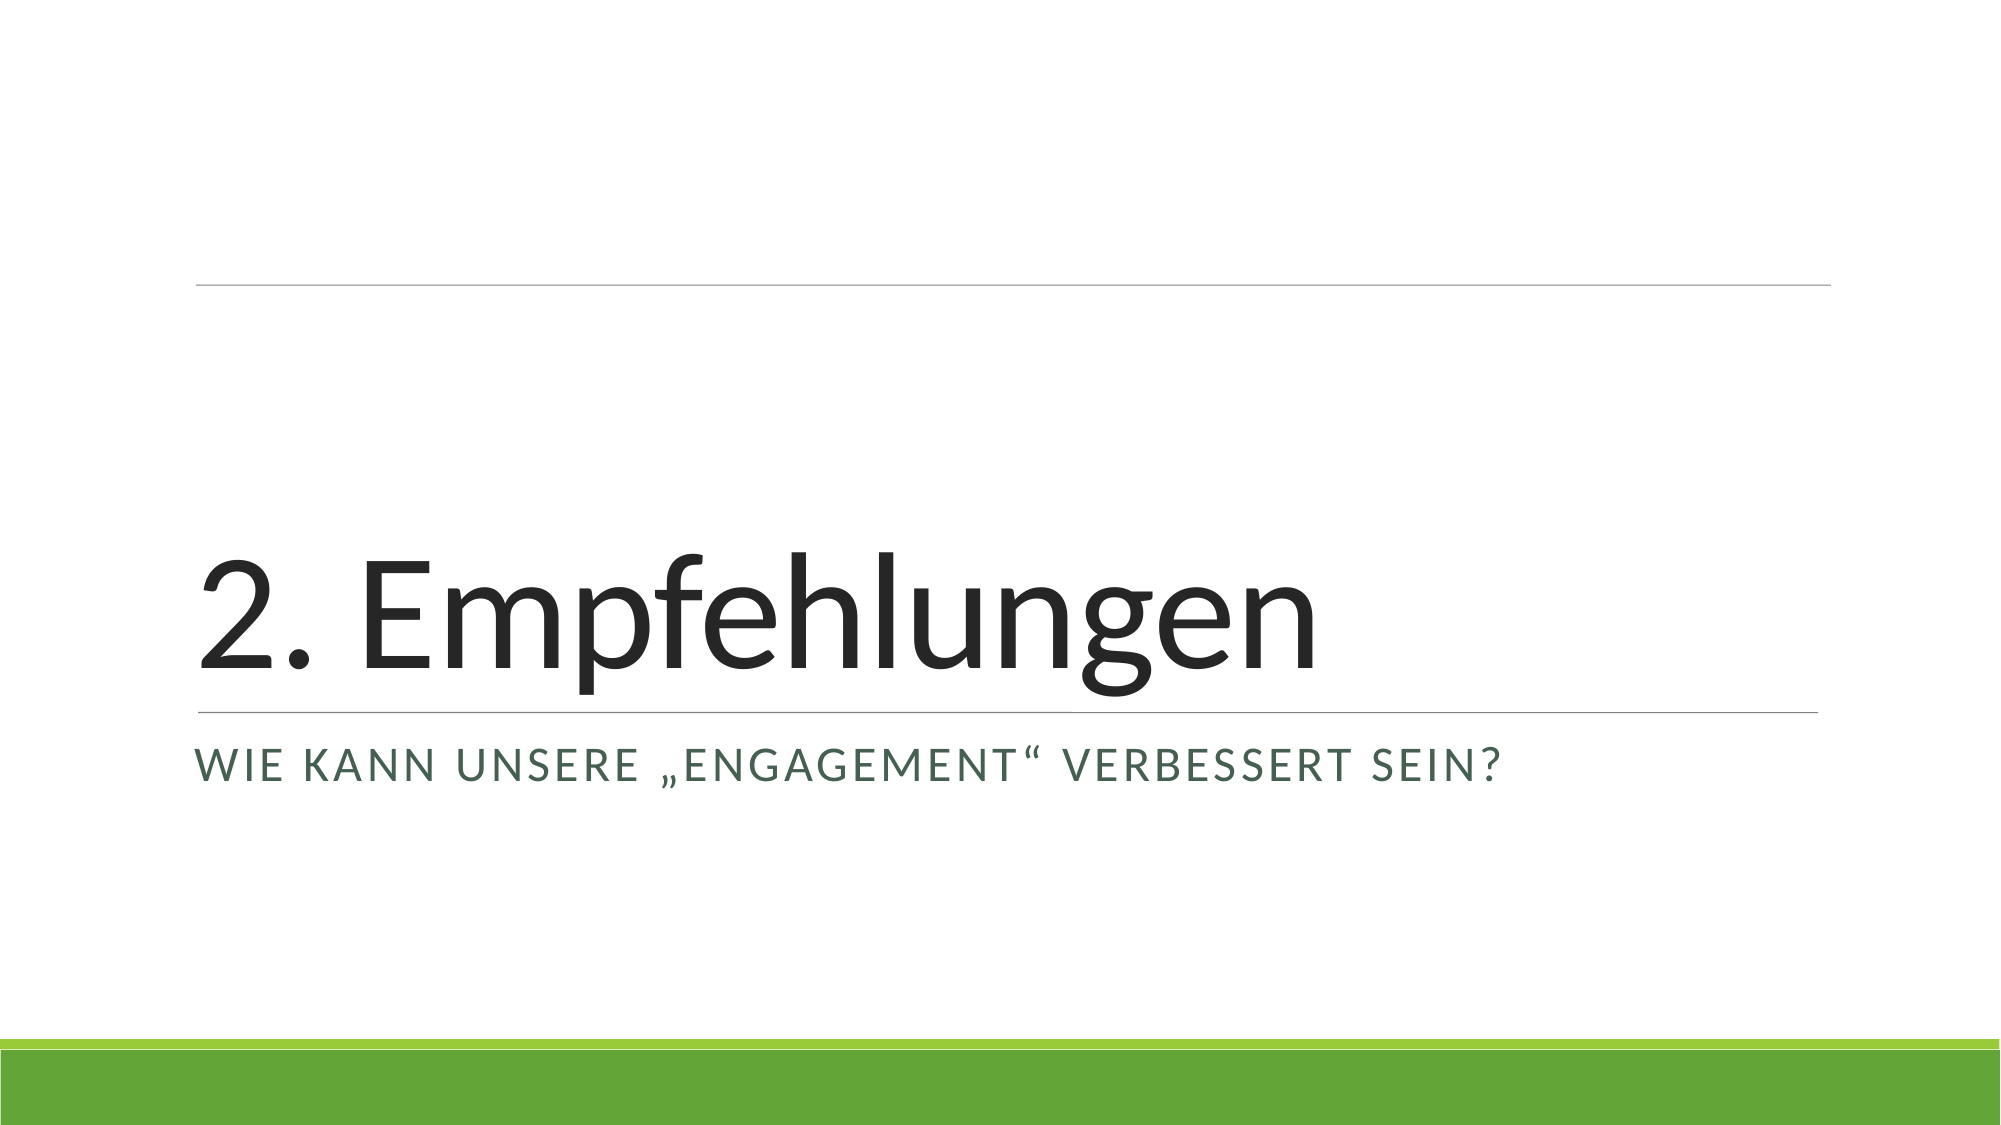

2. Empfehlungen
Wie kann unsere „engagement“ verbessert sein?